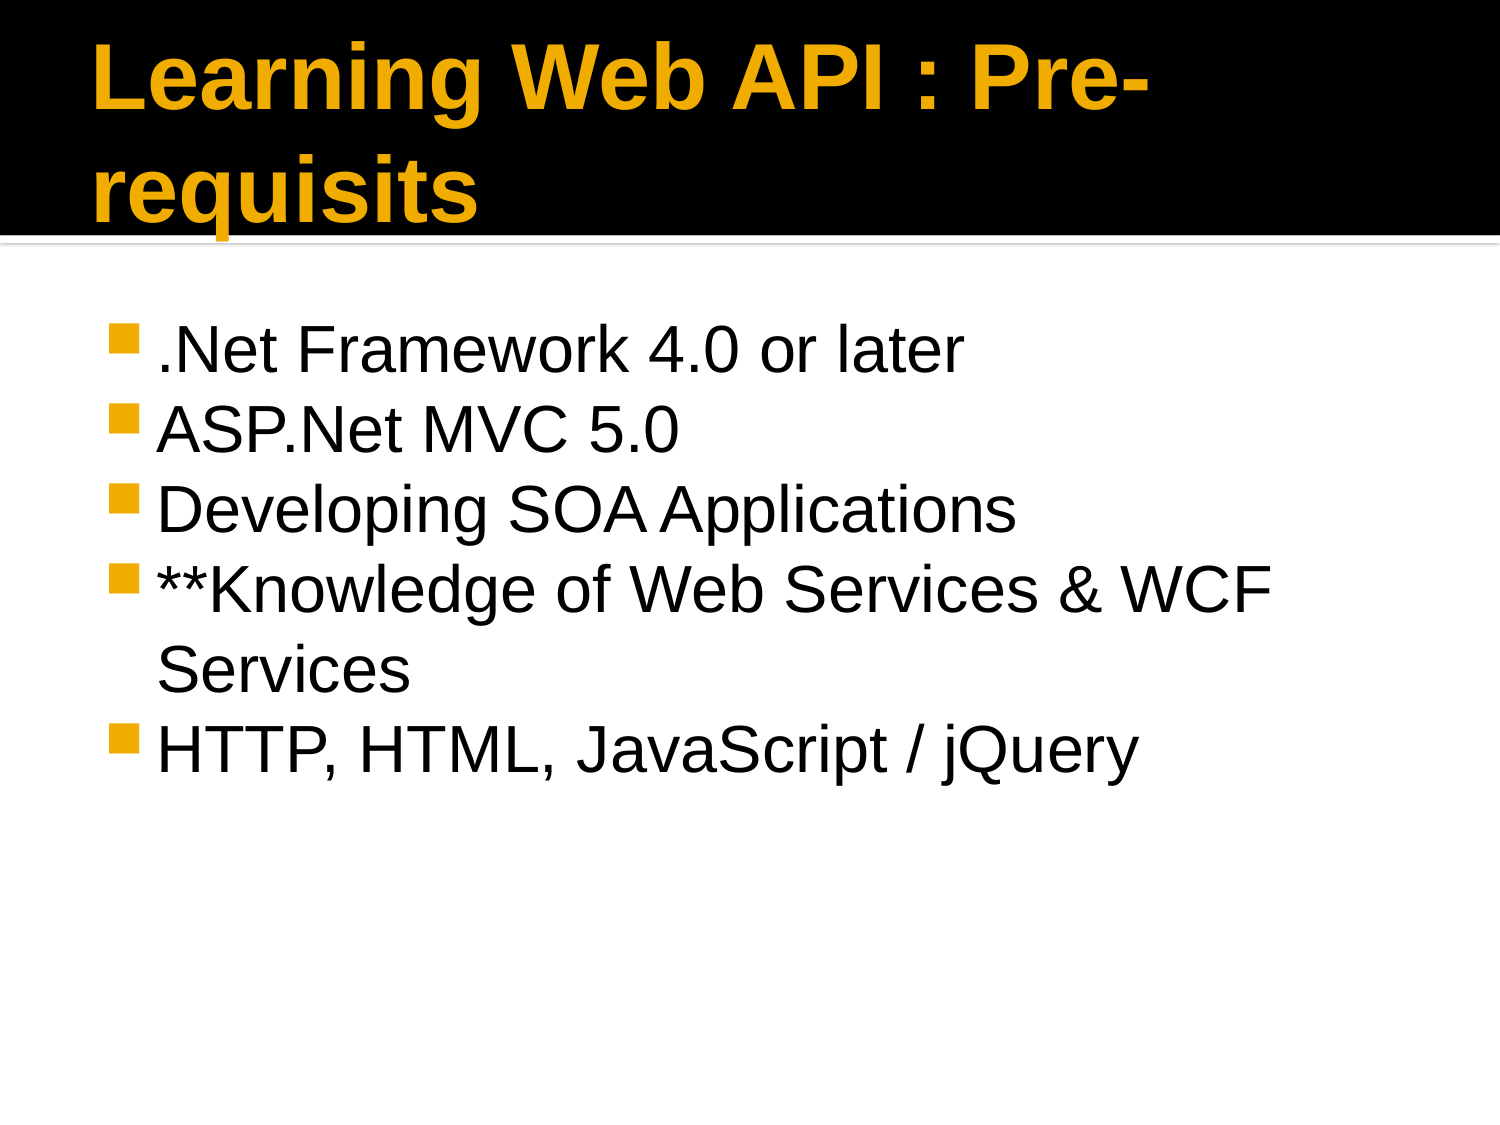

# Learning Web API : Pre-requisits
.Net Framework 4.0 or later
ASP.Net MVC 5.0
Developing SOA Applications
**Knowledge of Web Services & WCF Services
HTTP, HTML, JavaScript / jQuery